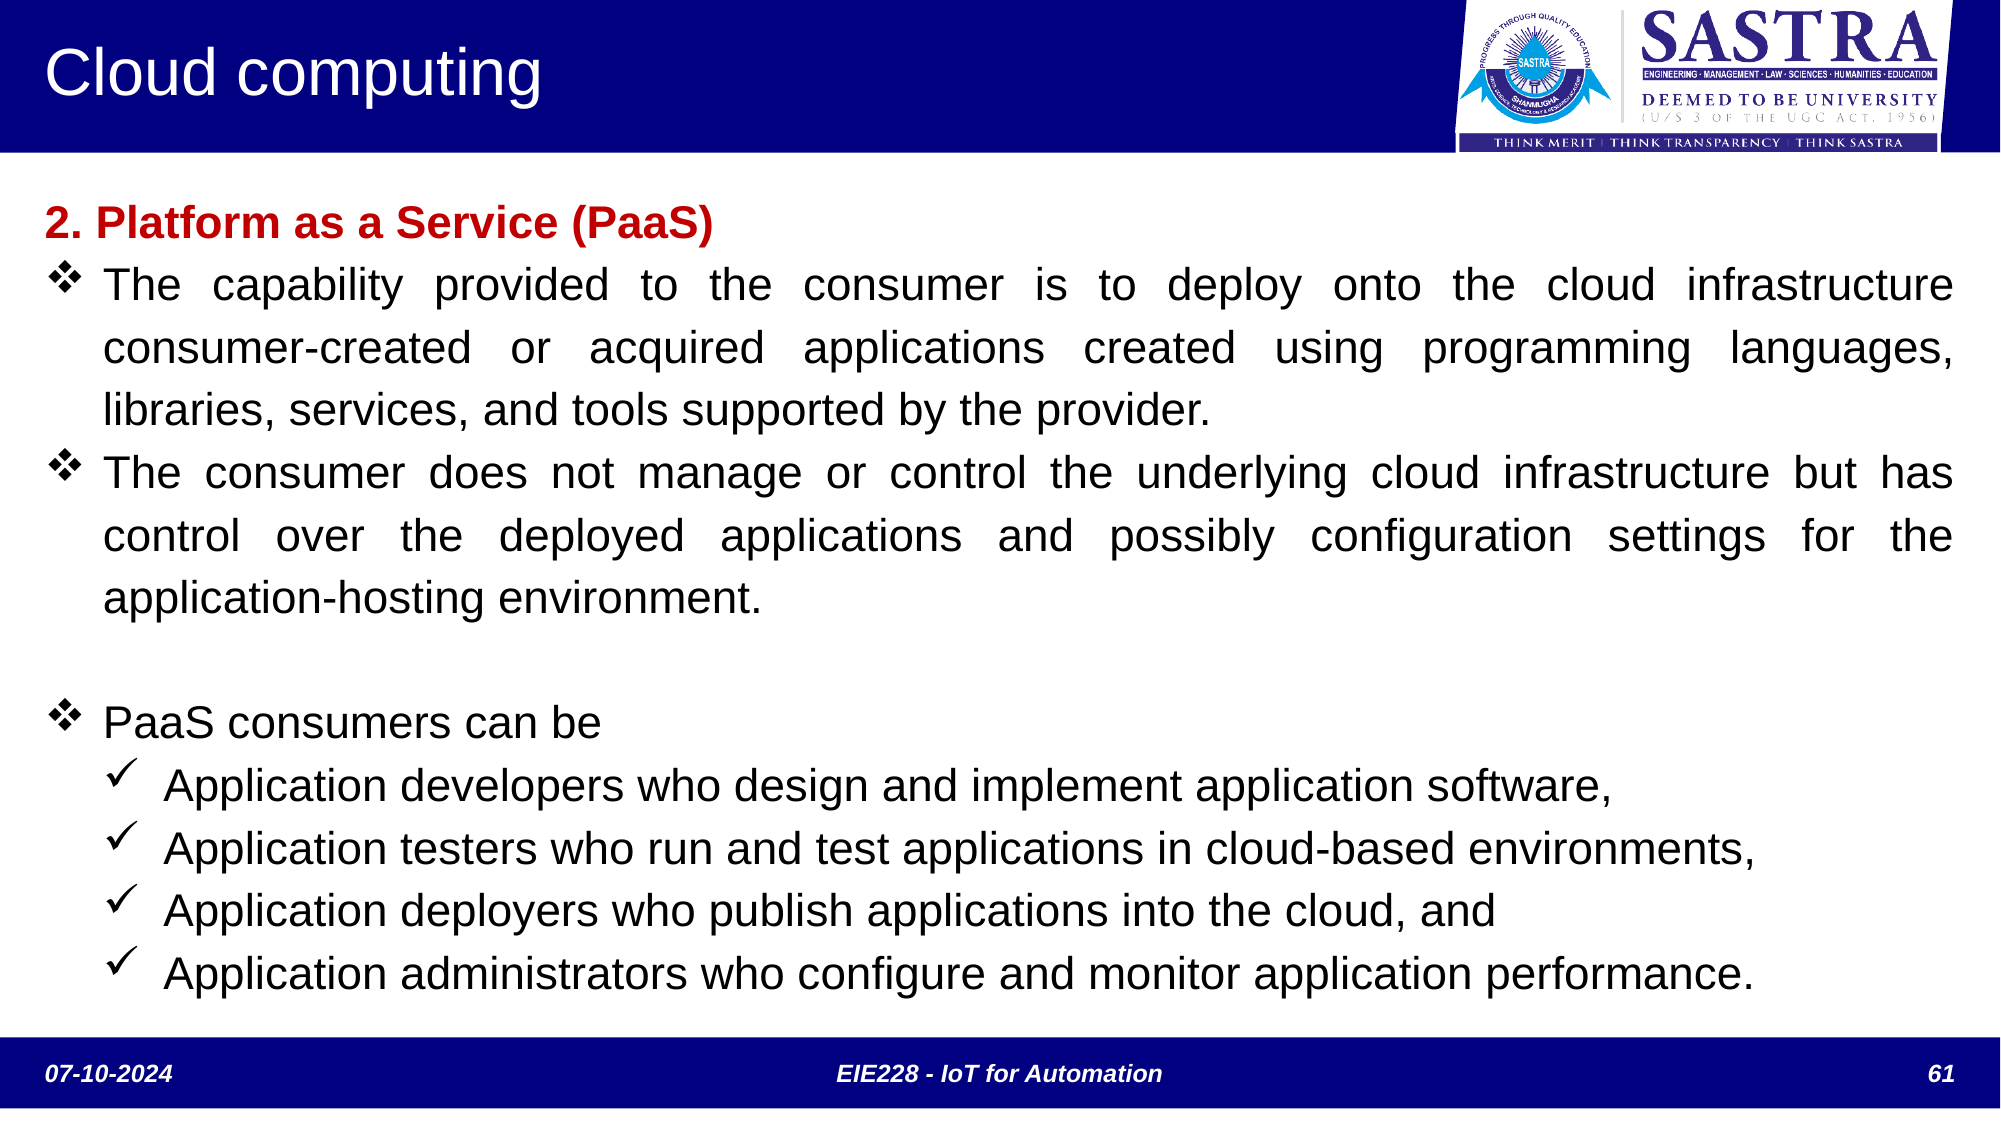

# Cloud computing
2. Platform as a Service (PaaS)
The capability provided to the consumer is to deploy onto the cloud infrastructure consumer-created or acquired applications created using programming languages, libraries, services, and tools supported by the provider.
The consumer does not manage or control the underlying cloud infrastructure but has control over the deployed applications and possibly configuration settings for the application-hosting environment.

PaaS consumers can be
Application developers who design and implement application software,
Application testers who run and test applications in cloud-based environments,
Application deployers who publish applications into the cloud, and
Application administrators who configure and monitor application performance.
EIE228 - IoT for Automation
61
07-10-2024